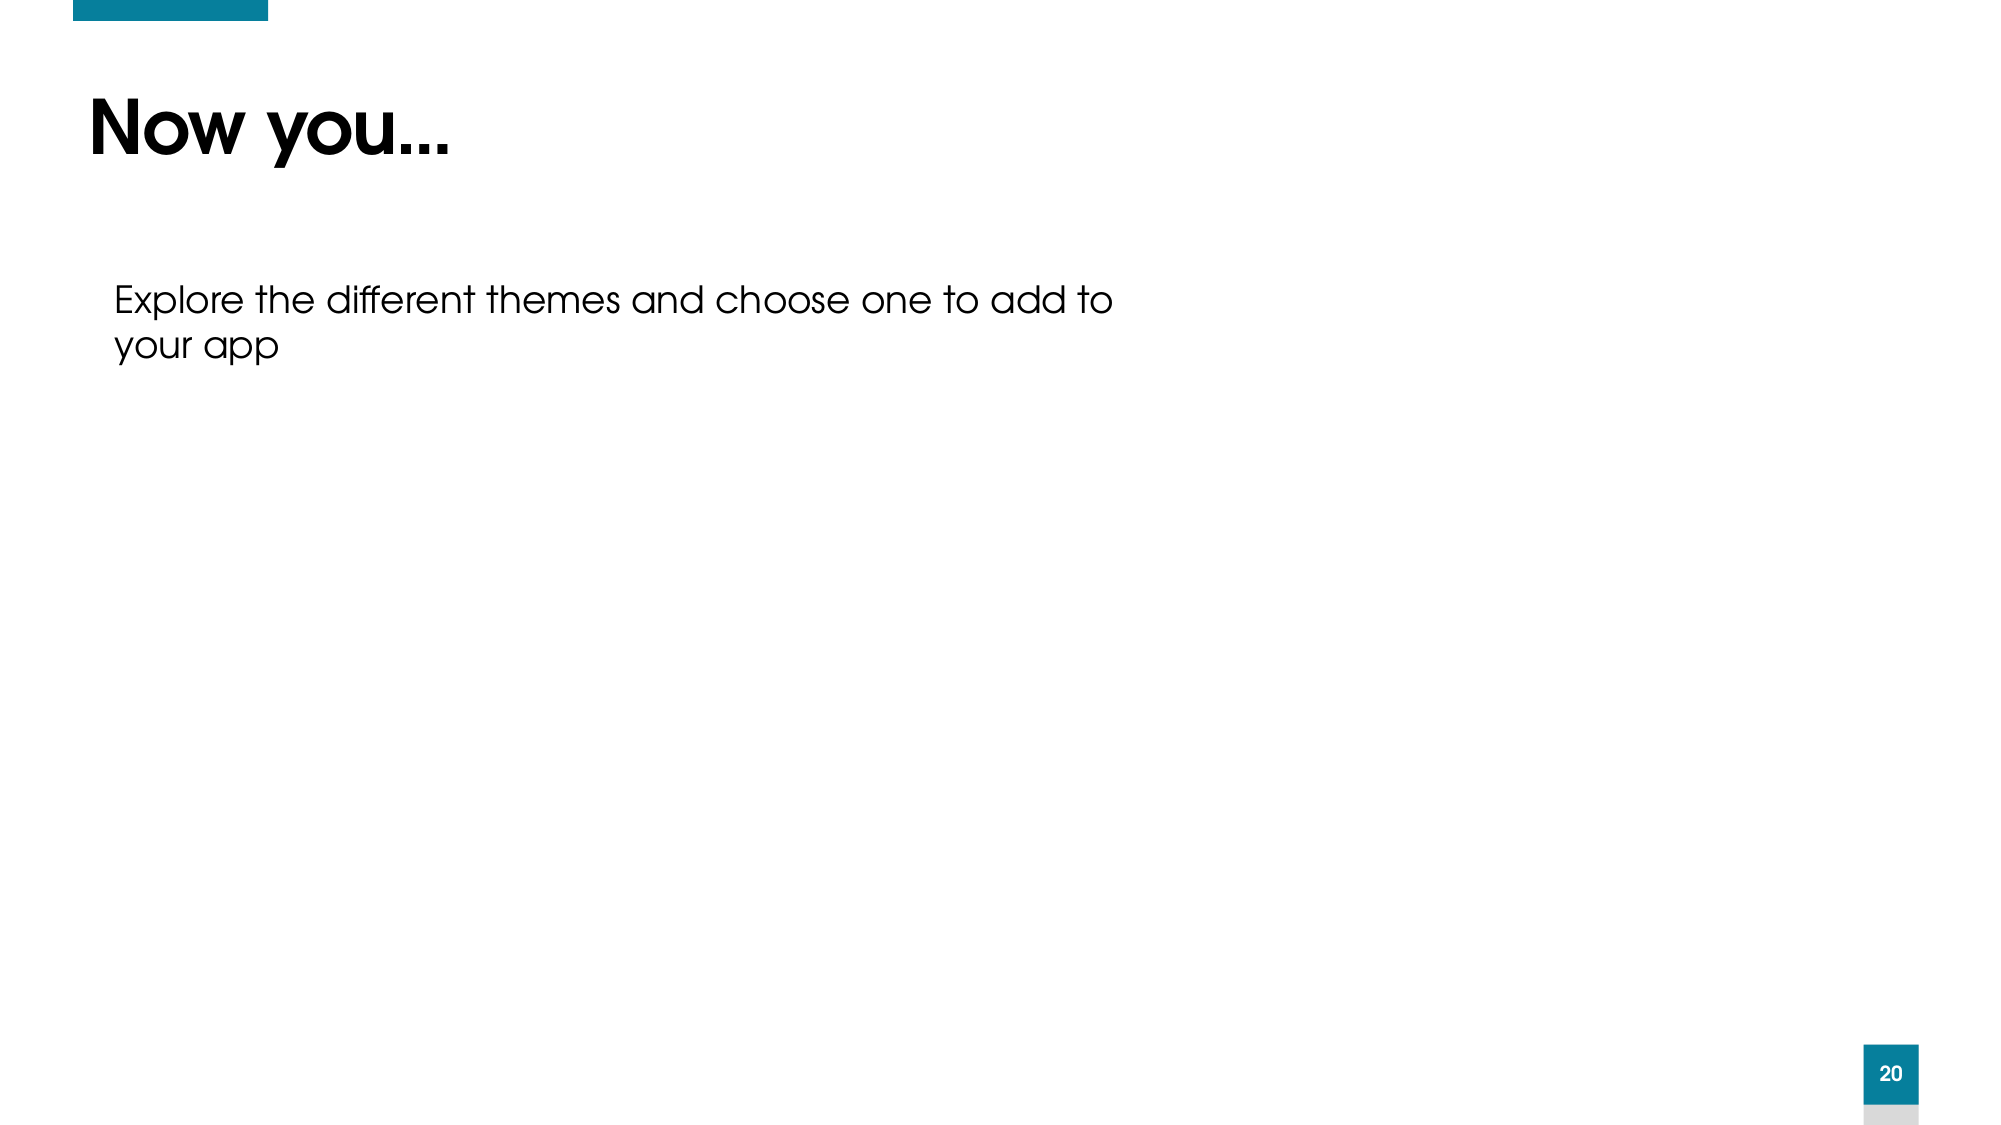

# Now you…
Explore the different themes and choose one to add to your app